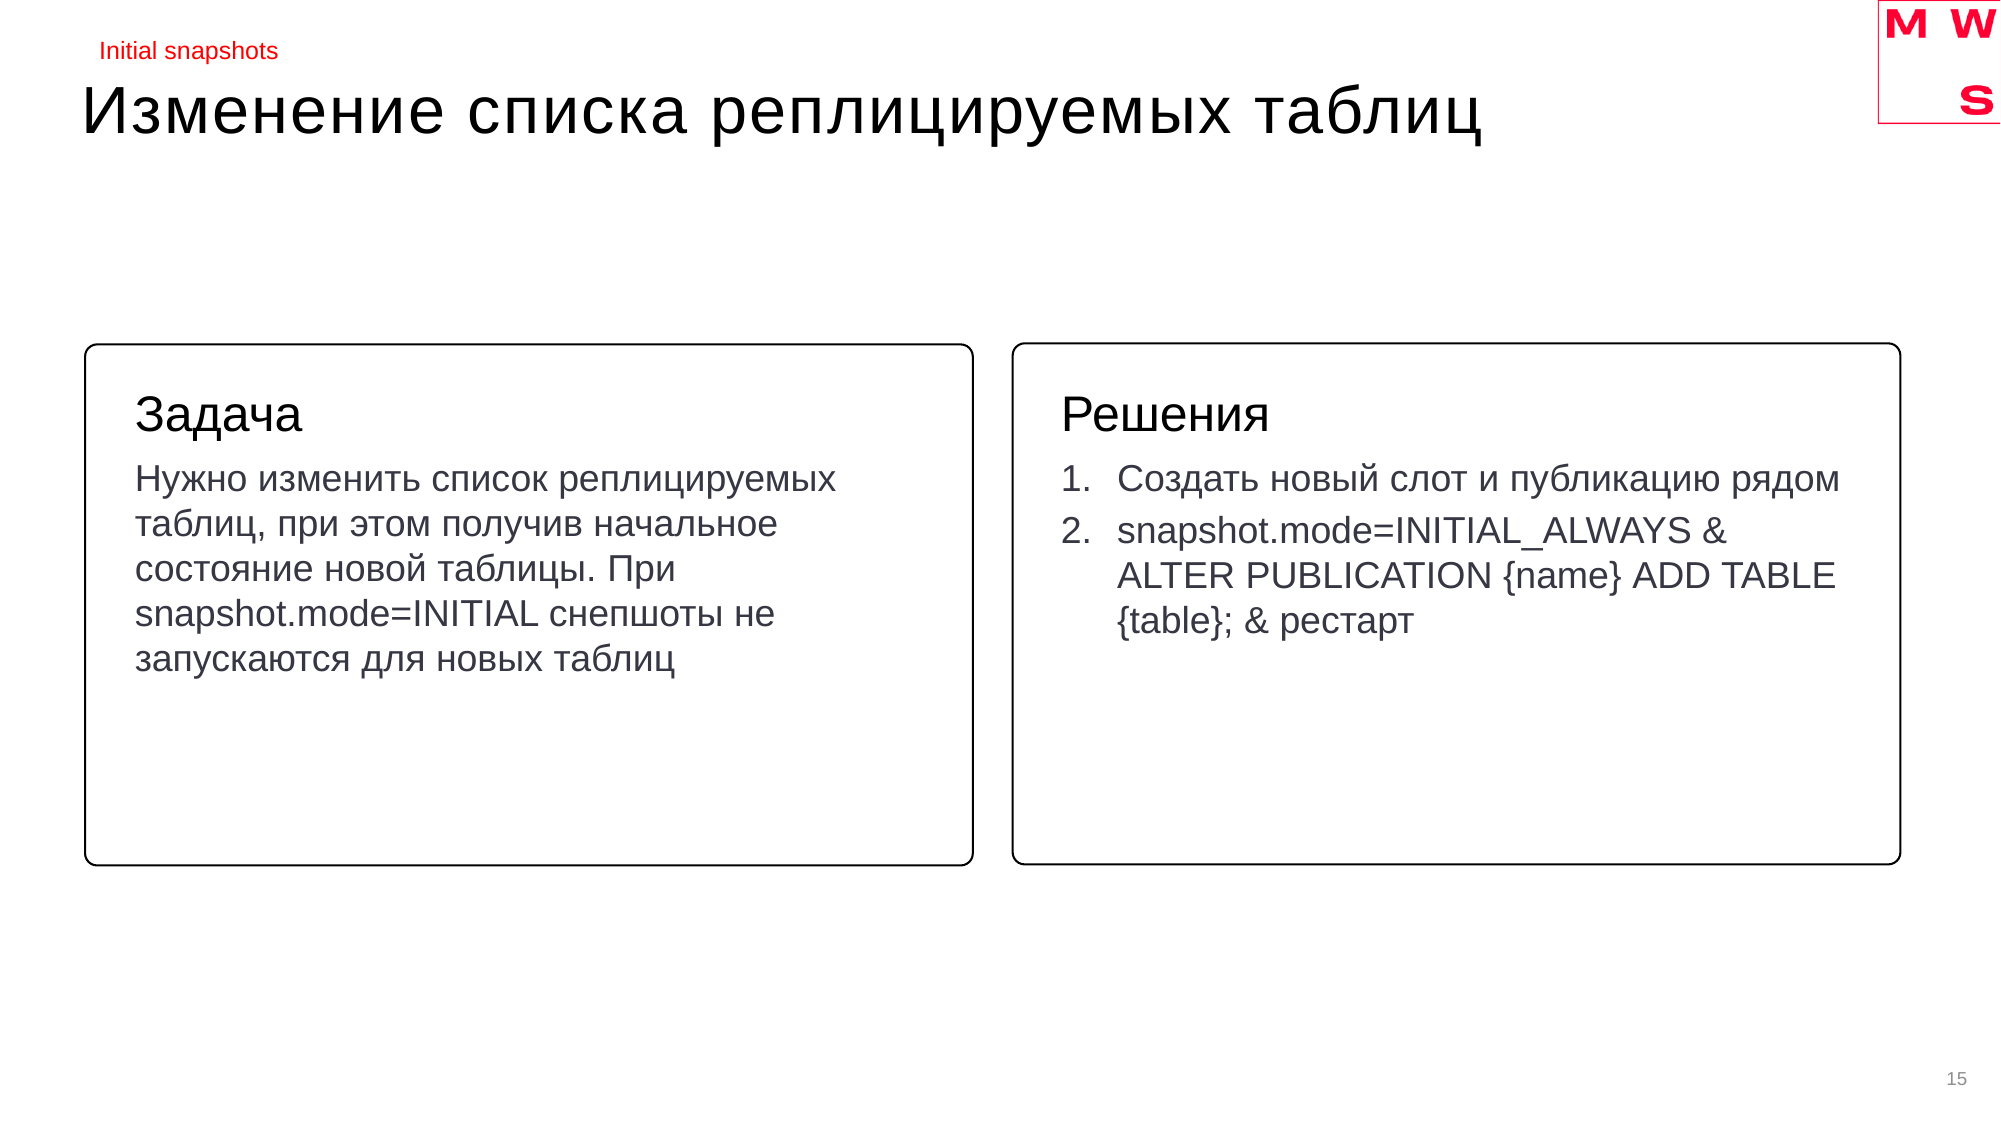

Initial snapshots
# Изменение списка реплицируемых таблиц

Задача
Решения
Нужно изменить список реплицируемых таблиц, при этом получив начальное состояние новой таблицы. При snapshot.mode=INITIAL снепшоты не запускаются для новых таблиц
Создать новый слот и публикацию рядом
snapshot.mode=INITIAL_ALWAYS & ALTER PUBLICATION {name} ADD TABLE {table}; & рестарт
15